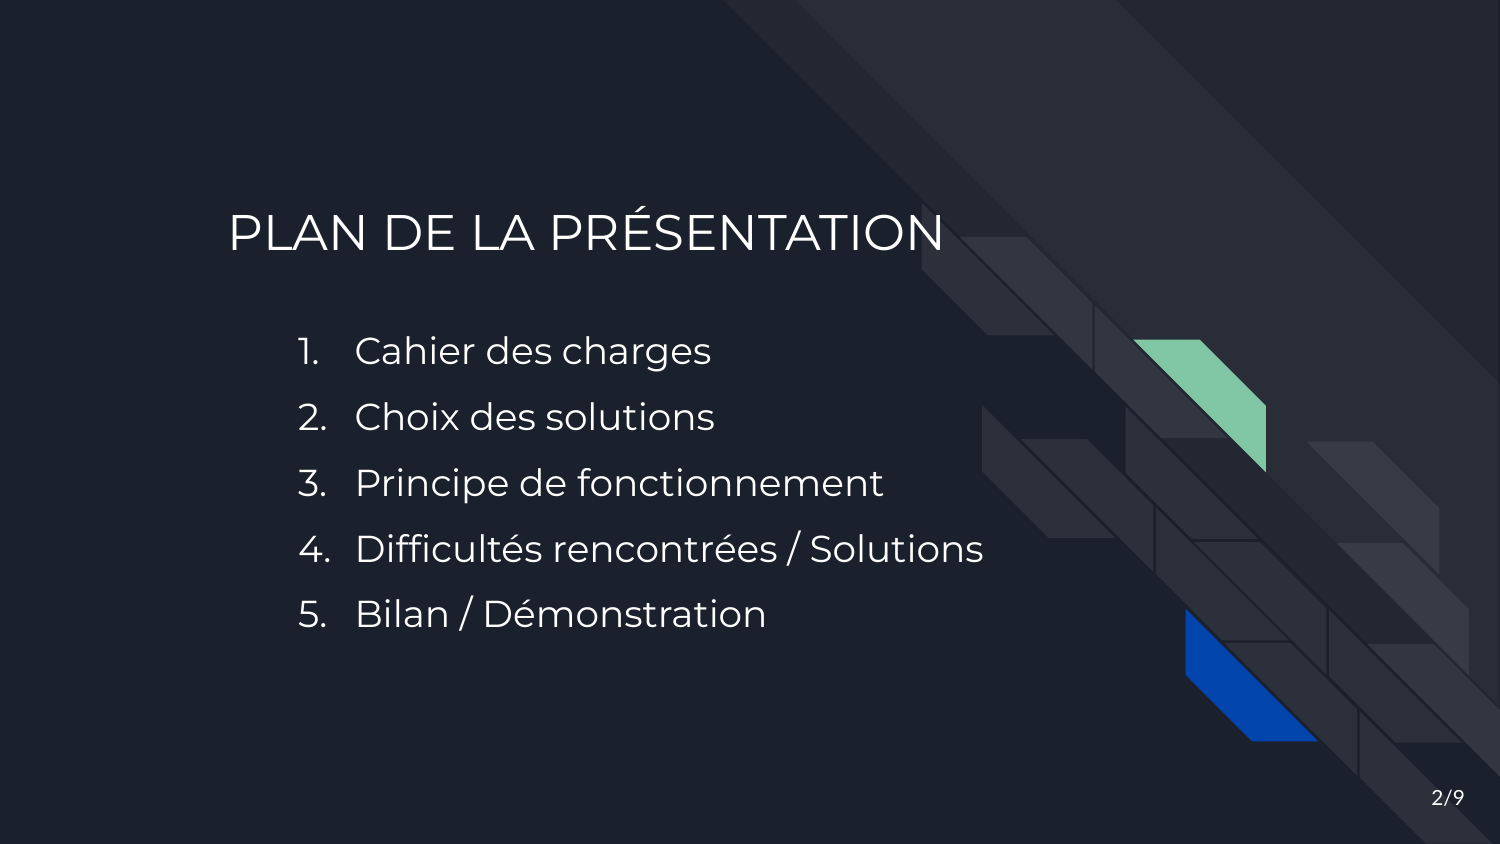

# PLAN DE LA PRÉSENTATION
Cahier des charges
Choix des solutions
Principe de fonctionnement
Difficultés rencontrées / Solutions
Bilan / Démonstration
2/9